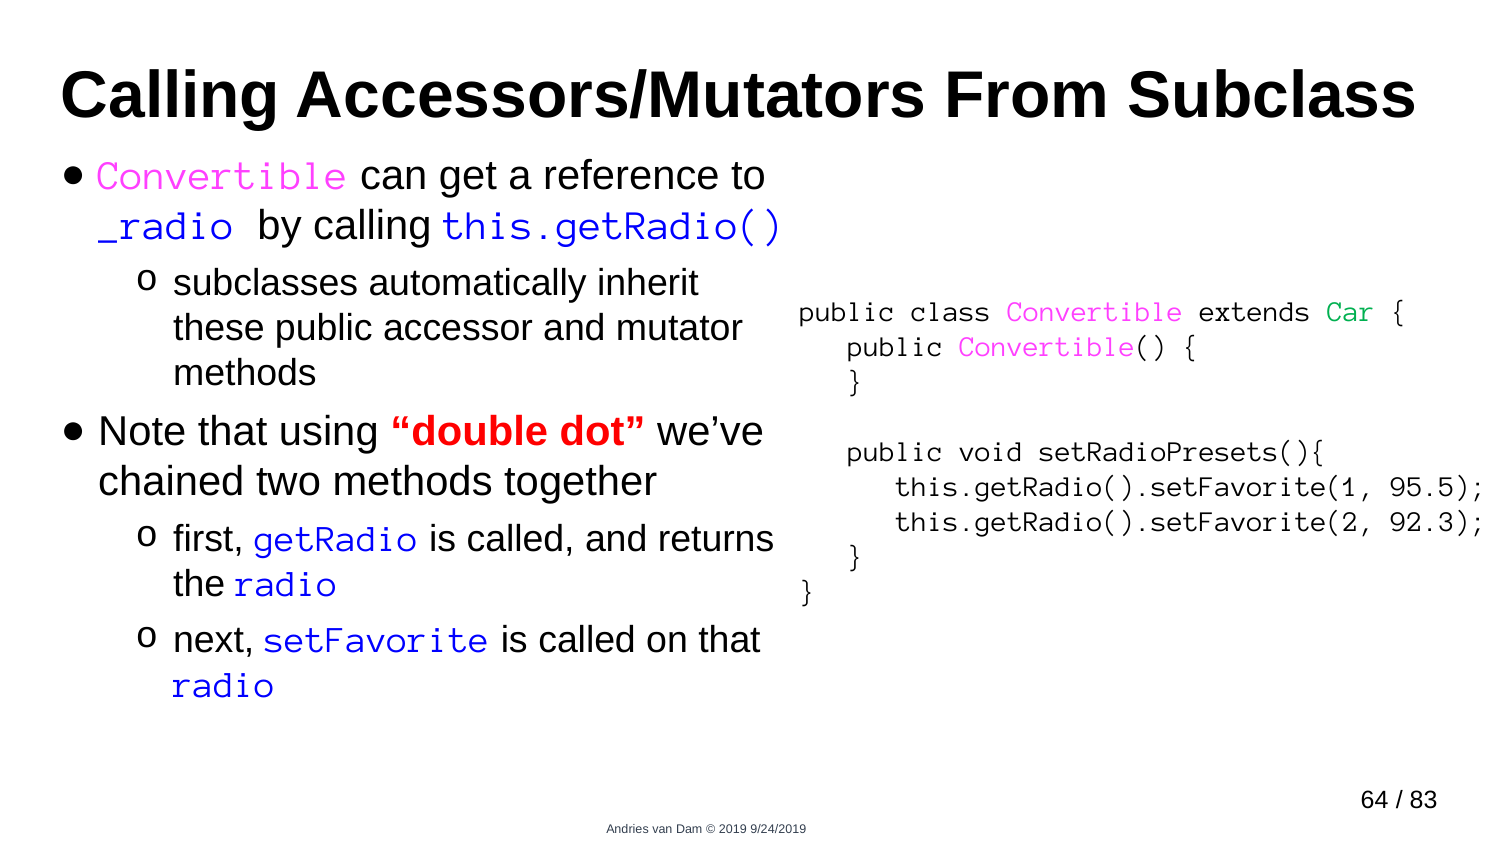

# Calling Accessors/Mutators From Subclass
Convertible can get a reference to _radio by calling this.getRadio()
subclasses automatically inherit these public accessor and mutator methods
Note that using “double dot” we’ve chained two methods together
first, getRadio is called, and returns the radio
next, setFavorite is called on that radio
public class Convertible extends Car {
   public Convertible() {
   }

   public void setRadioPresets(){
      this.getRadio().setFavorite(1, 95.5);
      this.getRadio().setFavorite(2, 92.3);
   }
}